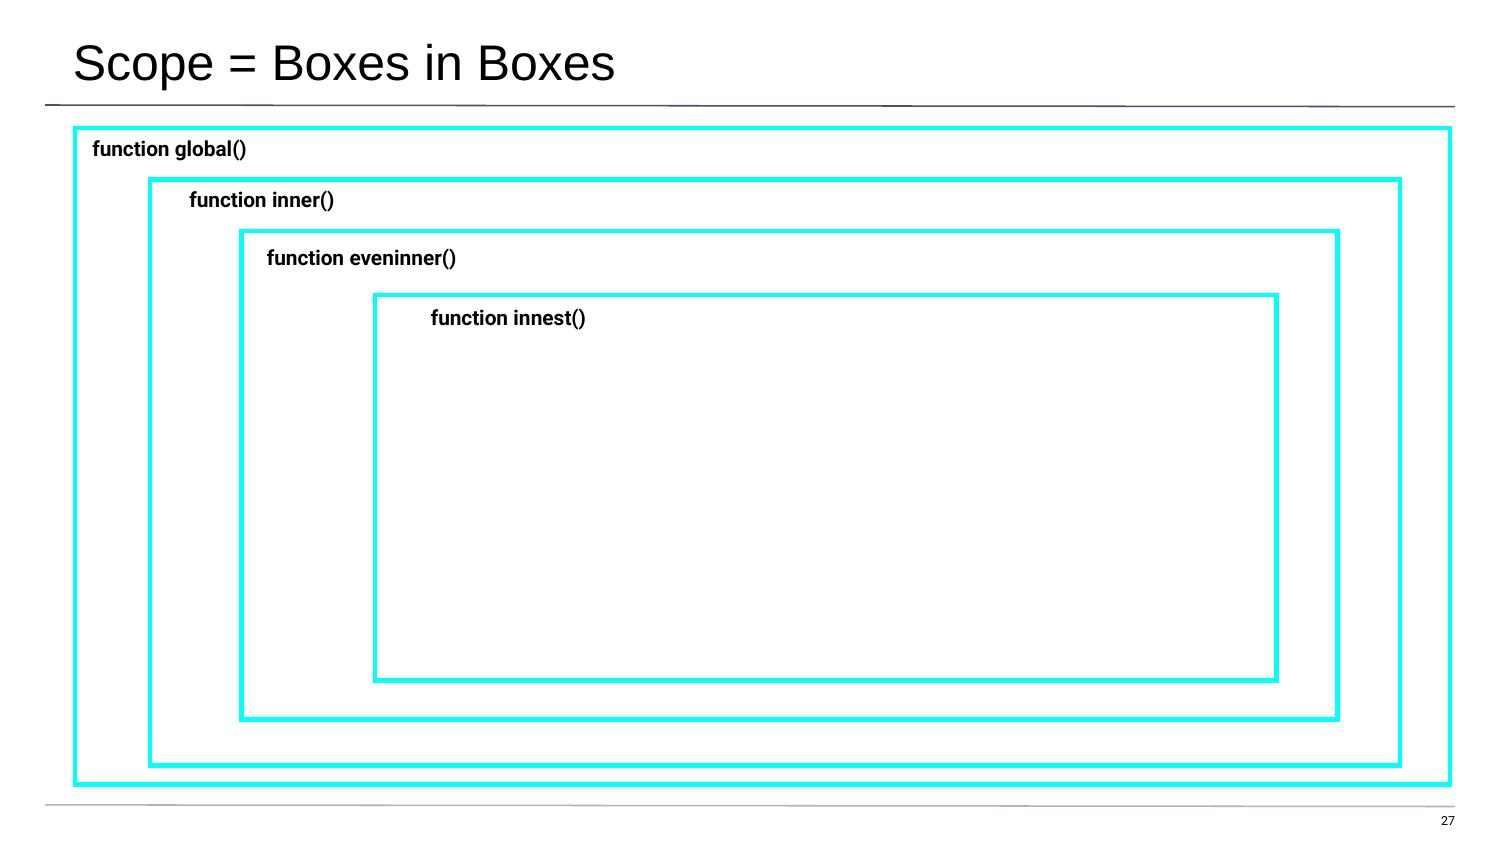

# Scope = Boxes in Boxes
function global()

function inner()

function eveninner()

function innest()